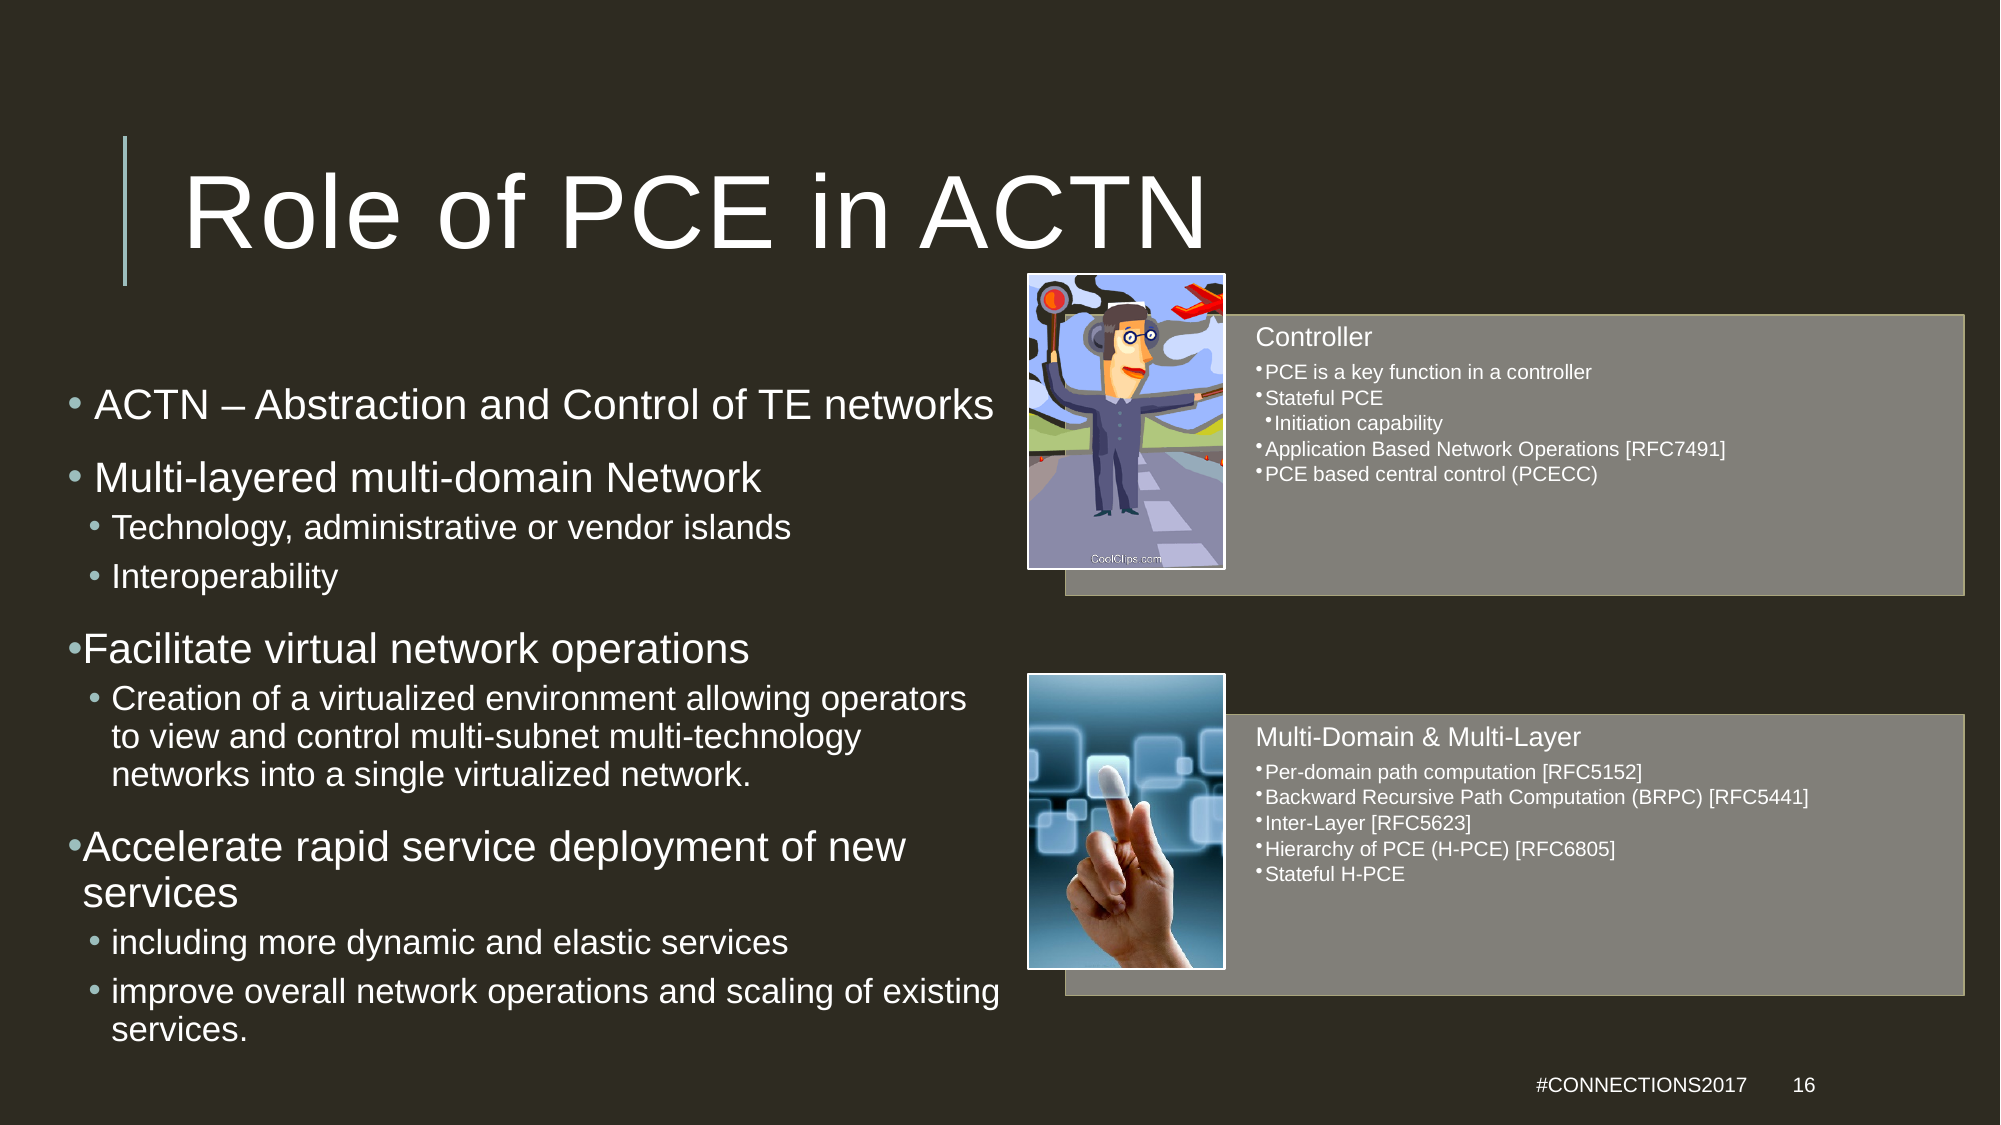

# Role of PCE in ACTN
Controller
PCE is a key function in a controller
Stateful PCE
Initiation capability
Application Based Network Operations [RFC7491]
PCE based central control (PCECC)

Multi-Domain & Multi-Layer
Per-domain path computation [RFC5152]
Backward Recursive Path Computation (BRPC) [RFC5441]
Inter-Layer [RFC5623]
Hierarchy of PCE (H-PCE) [RFC6805]
Stateful H-PCE
 ACTN – Abstraction and Control of TE networks
 Multi-layered multi-domain Network
Technology, administrative or vendor islands
Interoperability
Facilitate virtual network operations
Creation of a virtualized environment allowing operators to view and control multi-subnet multi-technology networks into a single virtualized network.
Accelerate rapid service deployment of new services
including more dynamic and elastic services
improve overall network operations and scaling of existing services.

#Connections2017
16